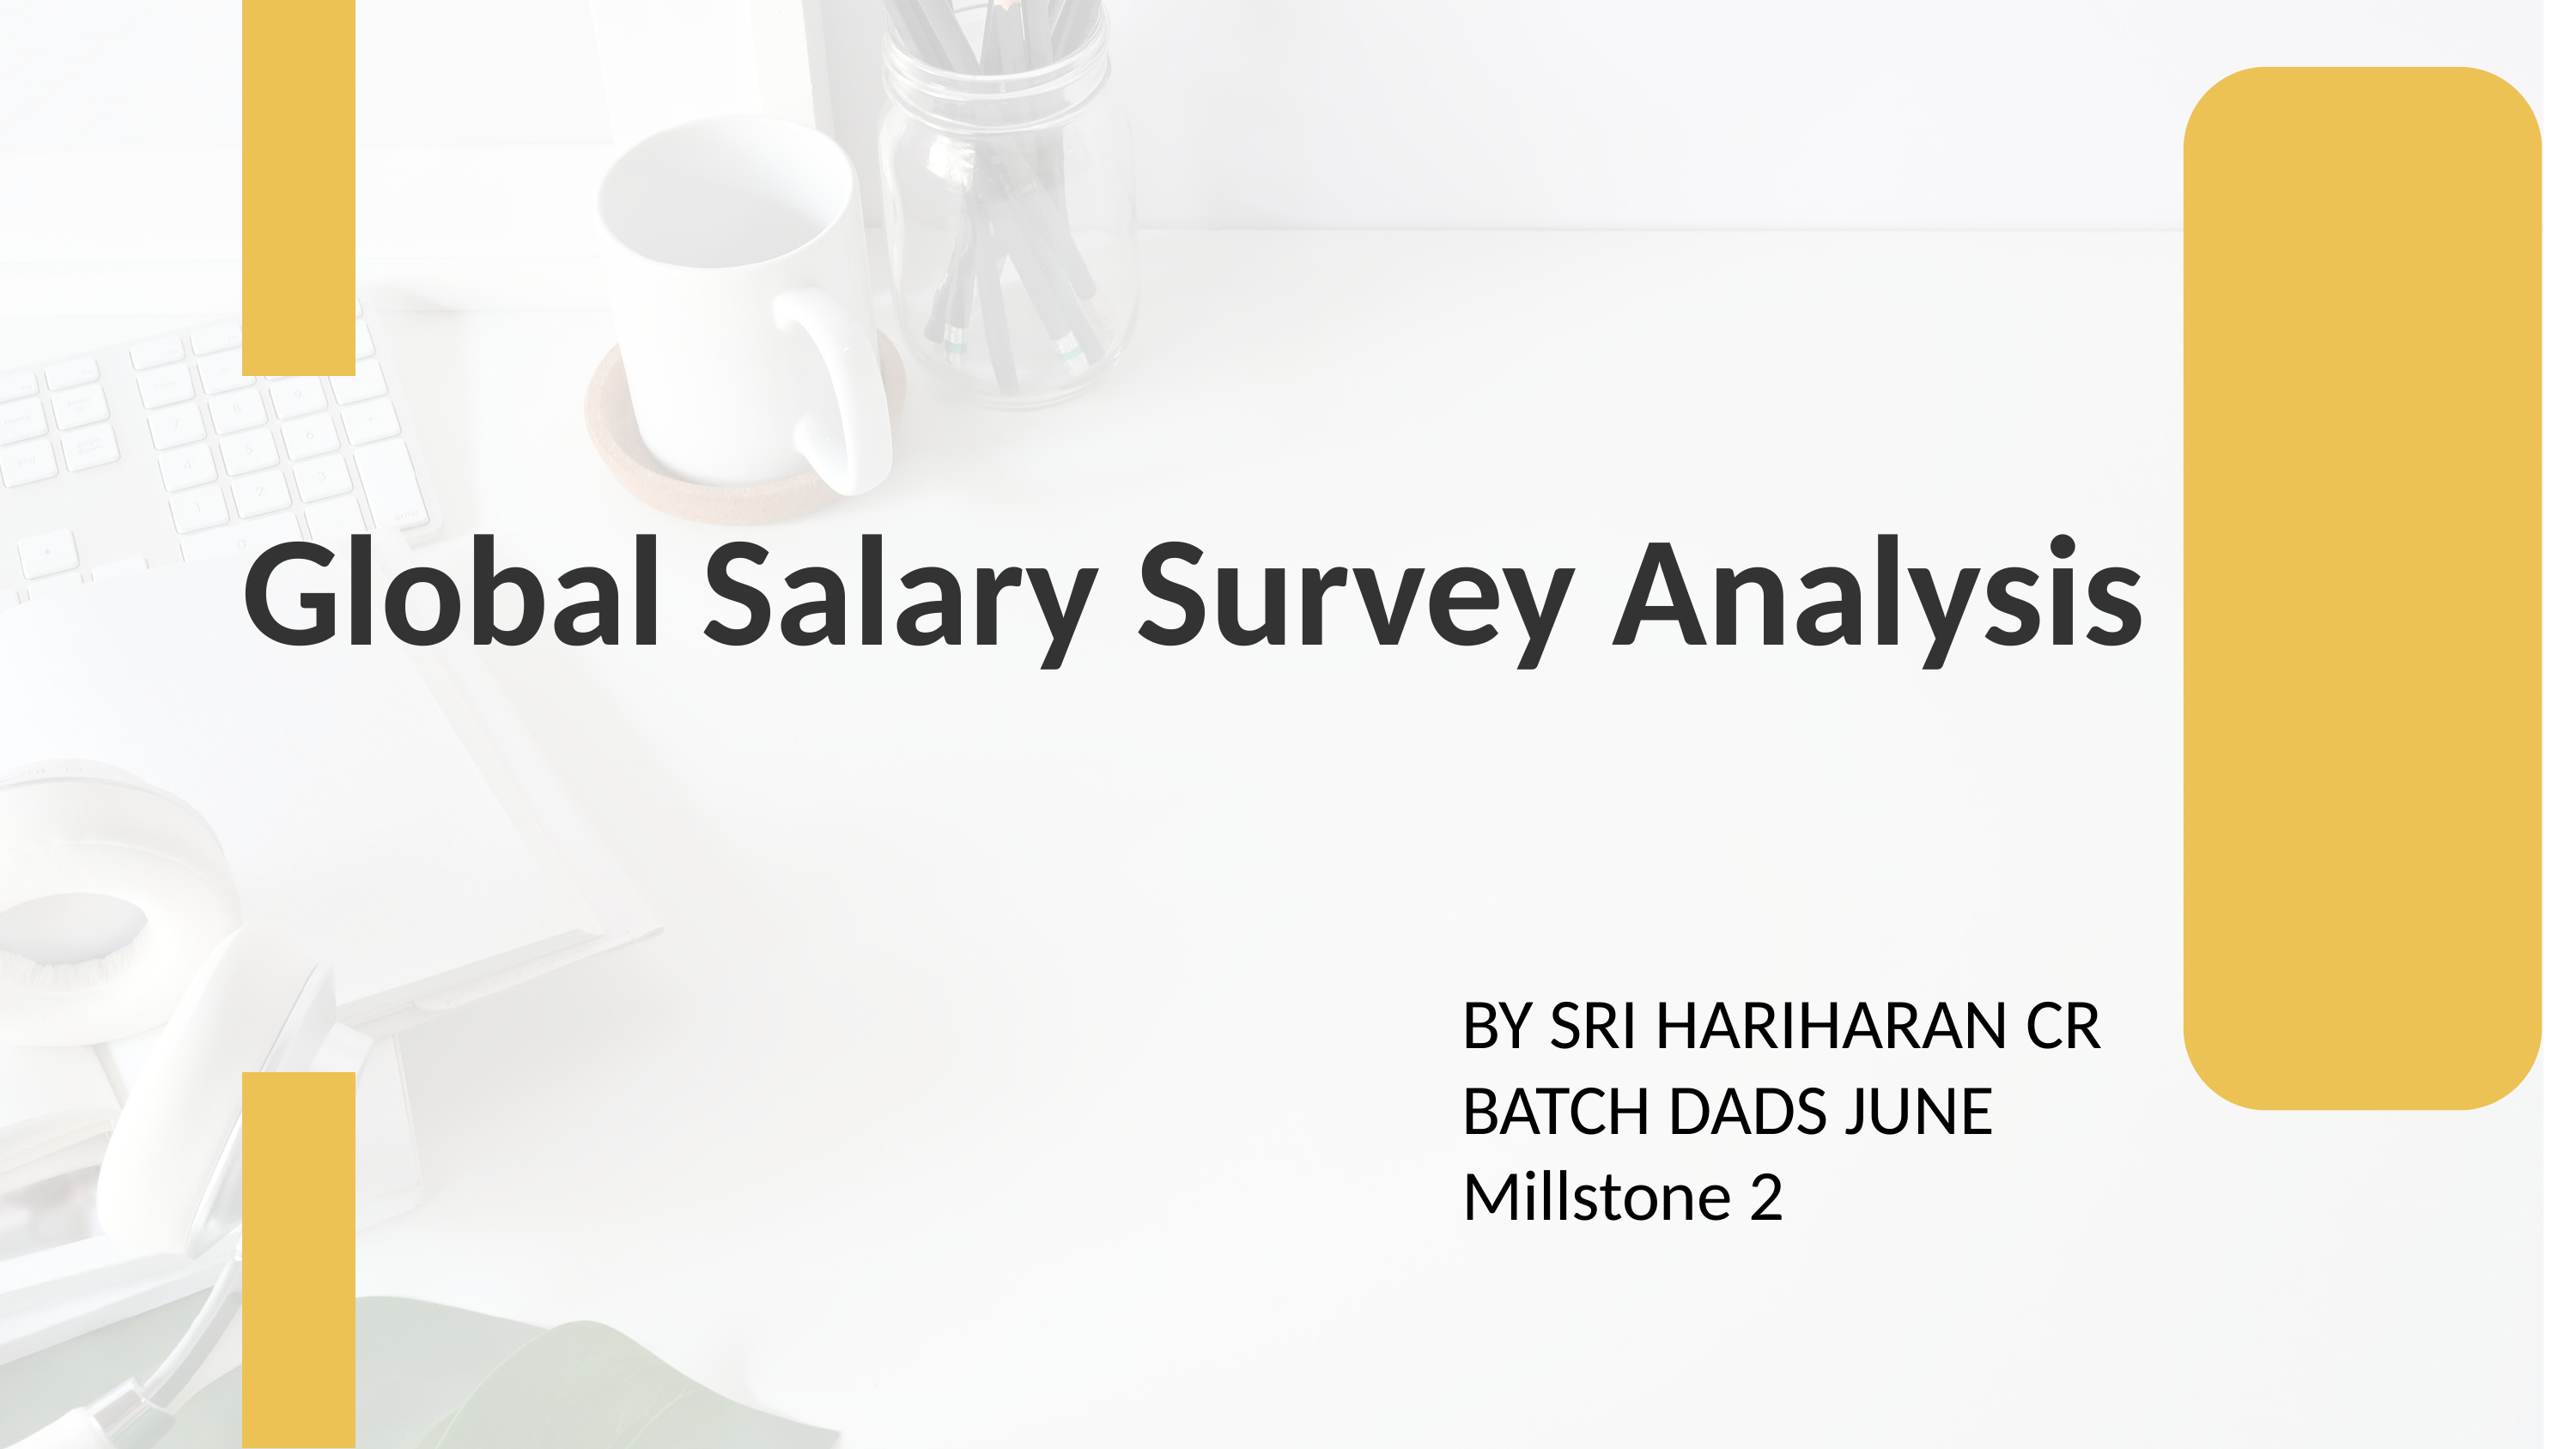

Global Salary Survey Analysis
BY SRI HARIHARAN CR
BATCH DADS JUNE
Millstone 2